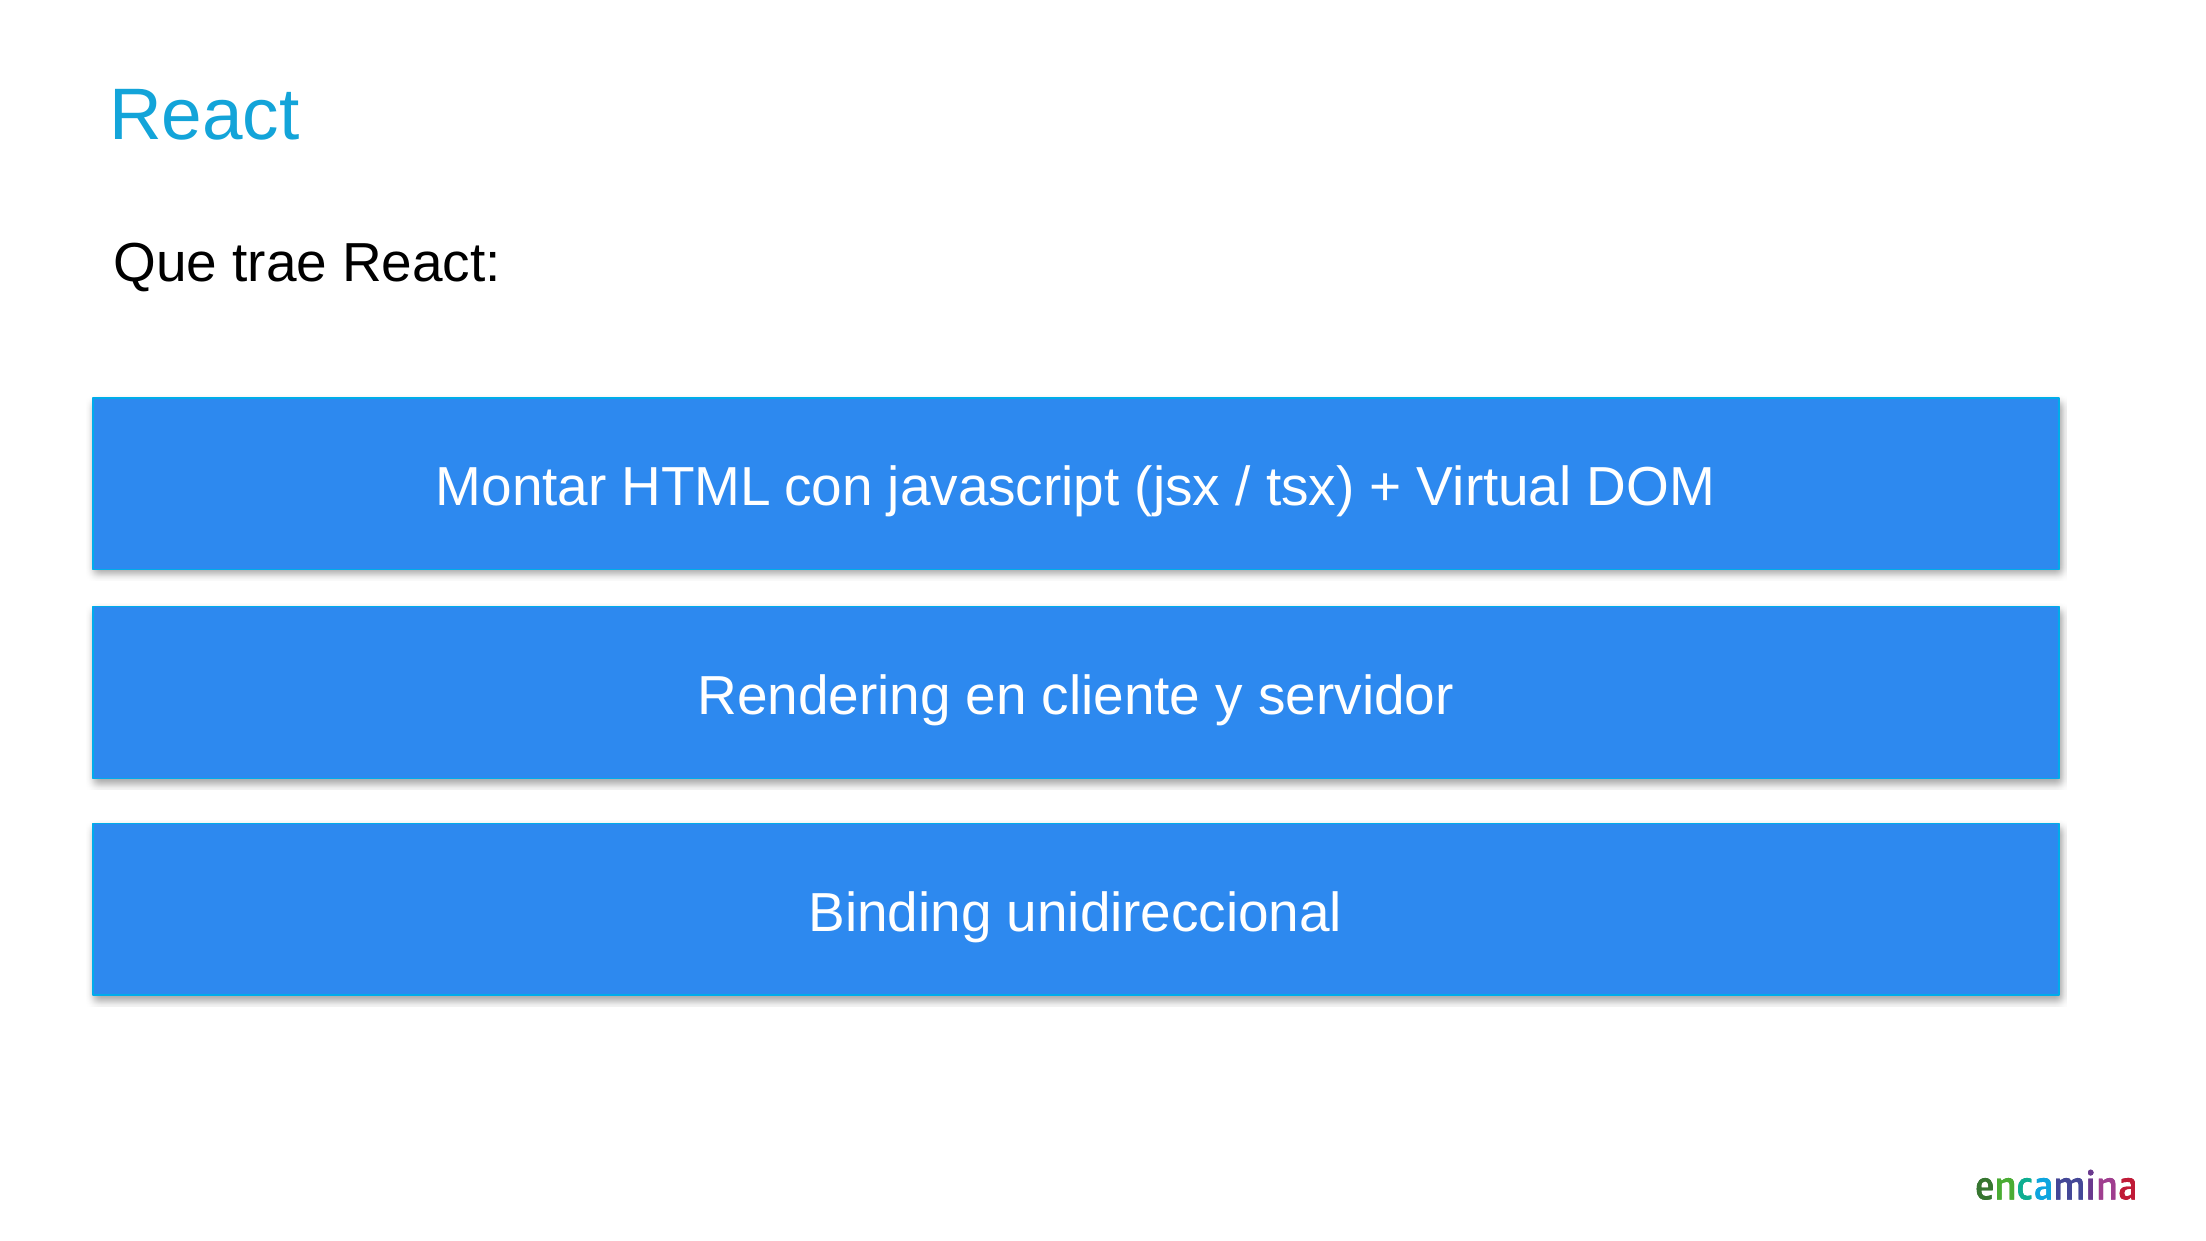

# React
Que trae React:
Montar HTML con javascript (jsx / tsx) + Virtual DOM
Rendering en cliente y servidor
Binding unidireccional